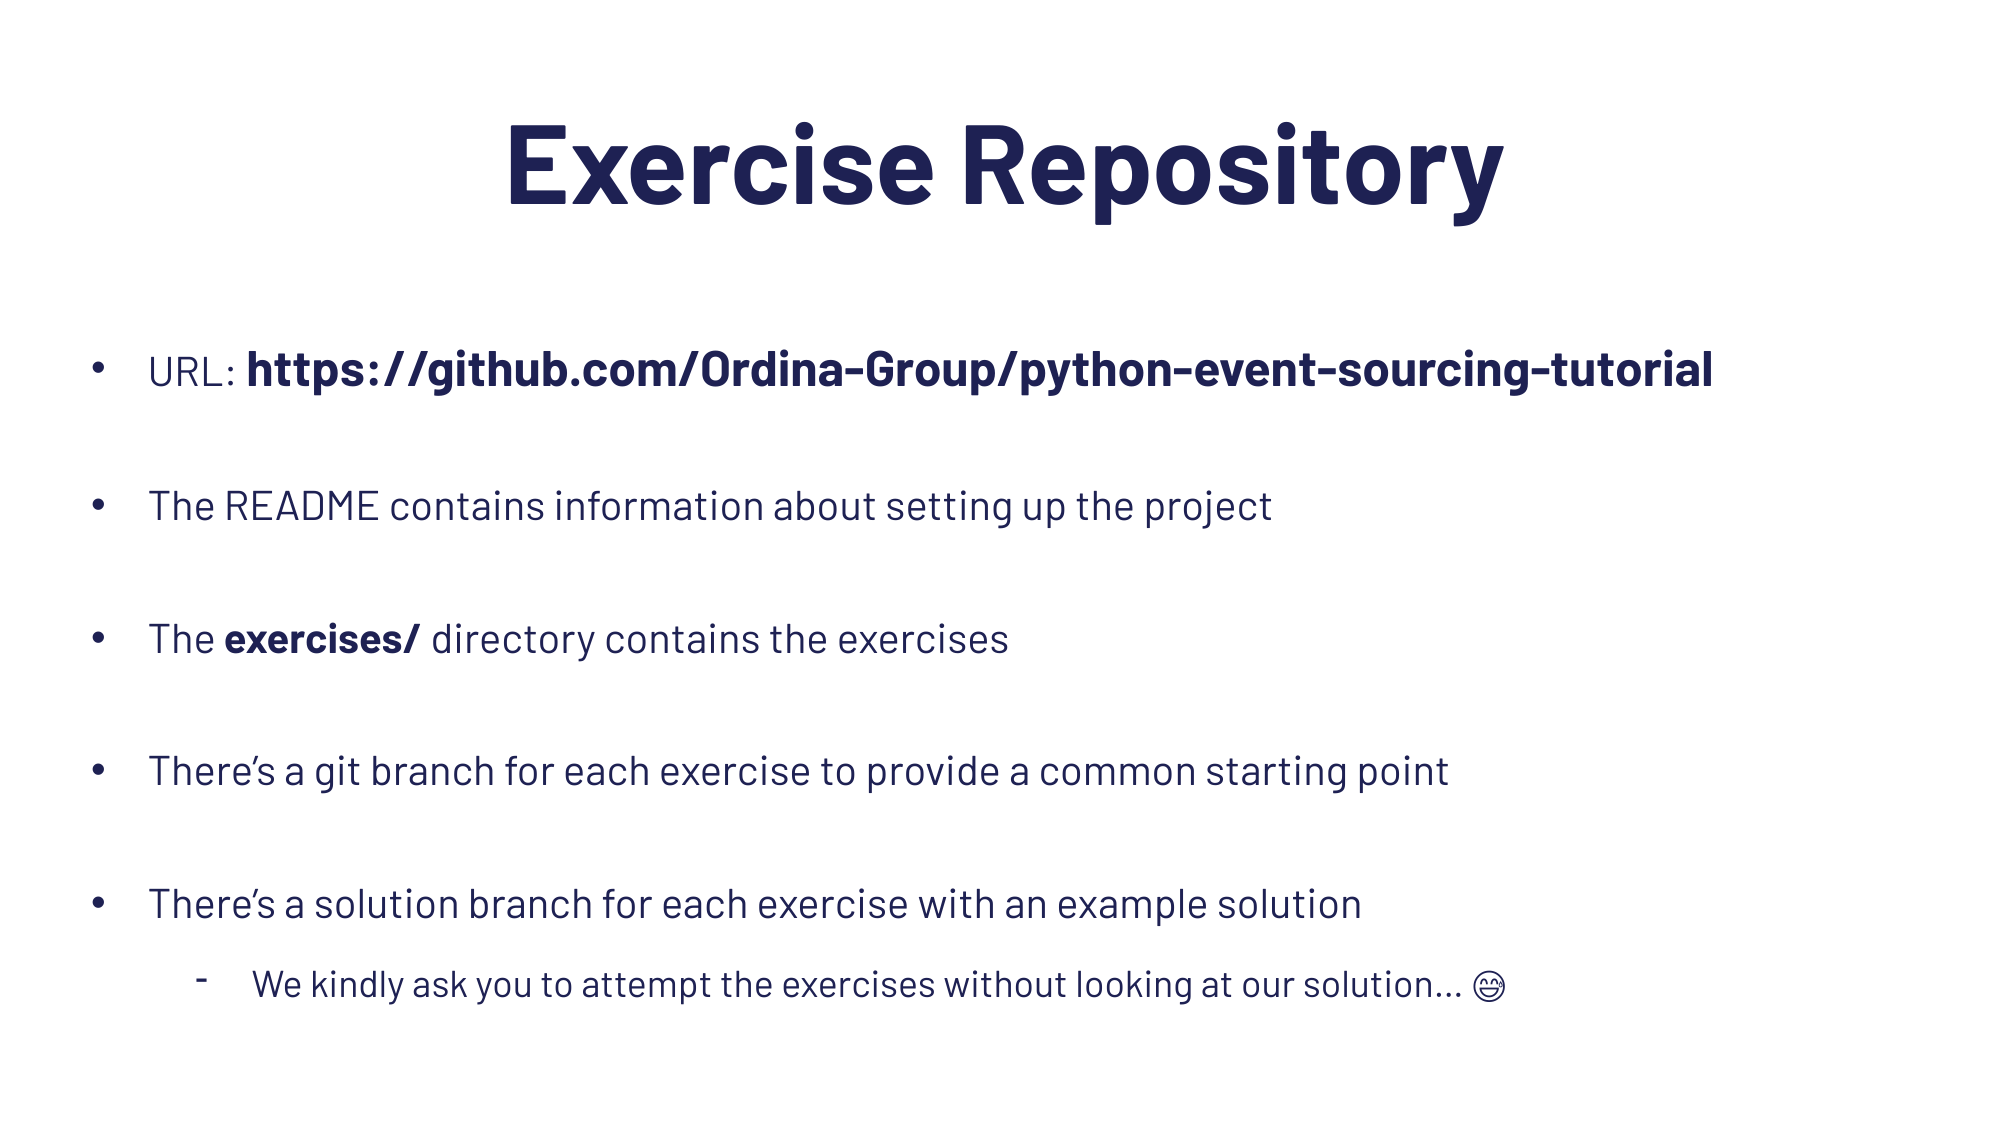

Exercise Repository
URL: https://github.com/Ordina-Group/python-event-sourcing-tutorial
The README contains information about setting up the project
The exercises/ directory contains the exercises
There’s a git branch for each exercise to provide a common starting point
There’s a solution branch for each exercise with an example solution
We kindly ask you to attempt the exercises without looking at our solution… 😅